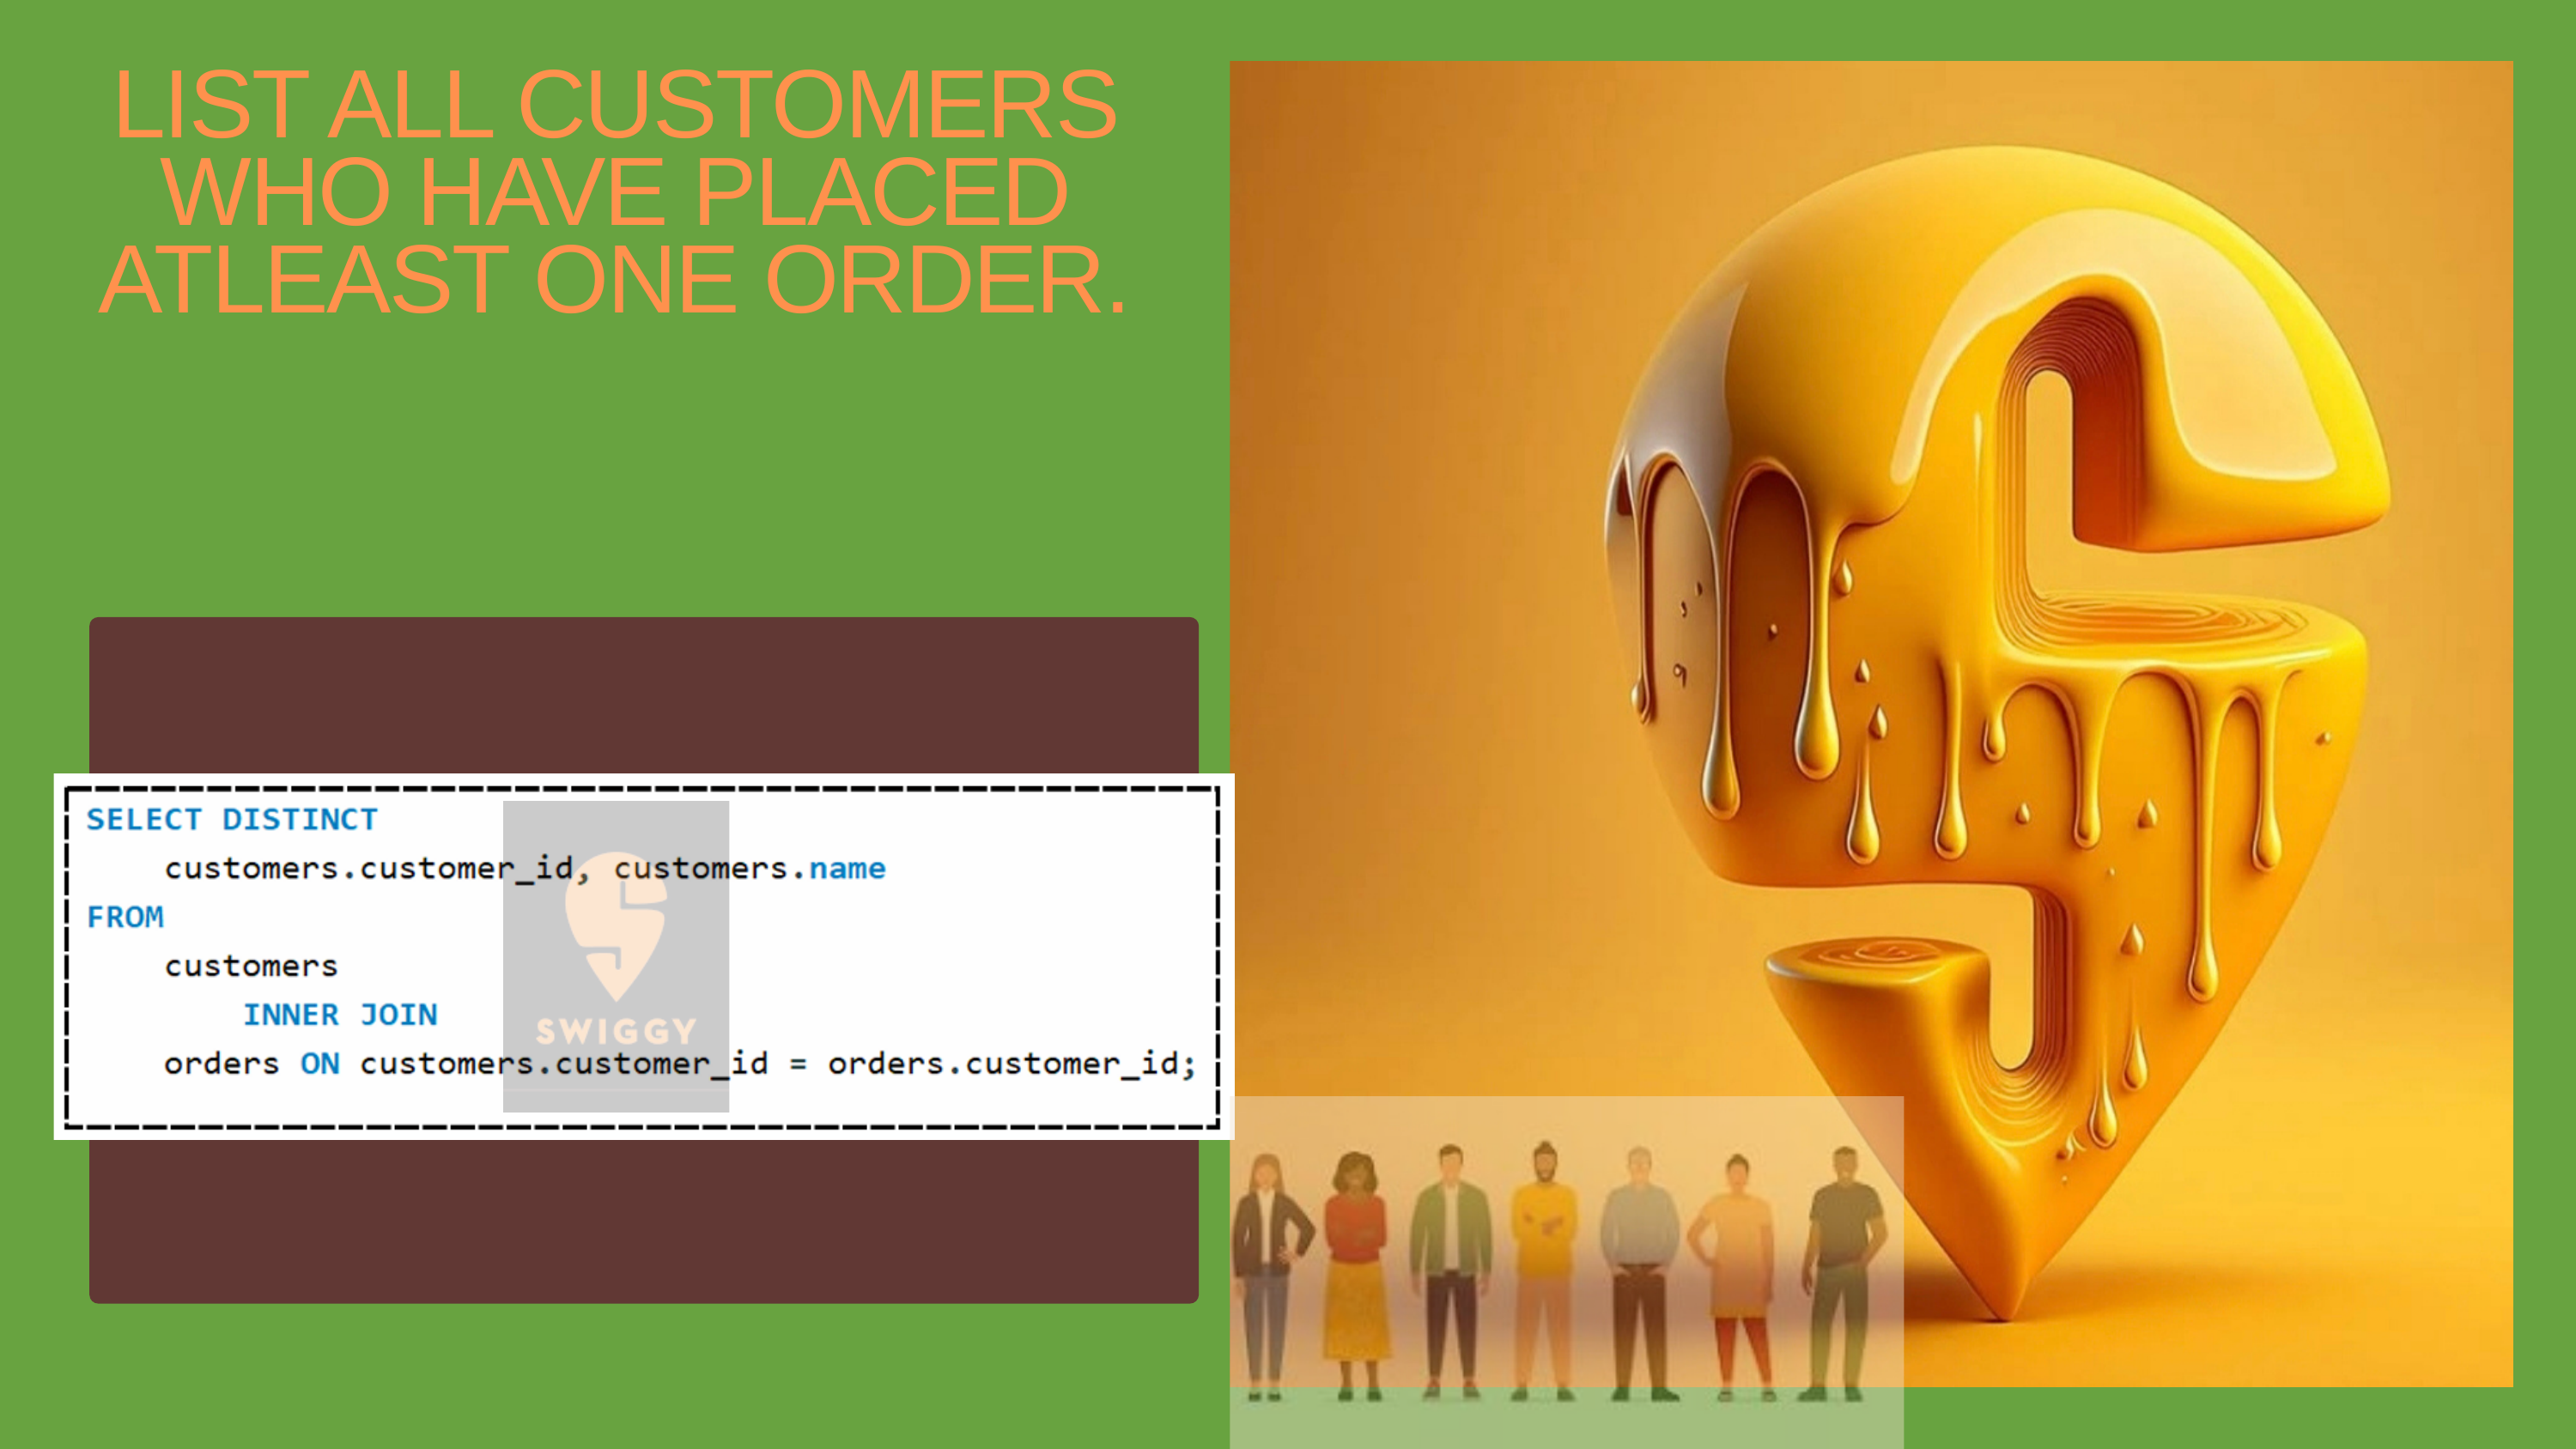

LIST ALL CUSTOMERS WHO HAVE PLACED ATLEAST ONE ORDER.